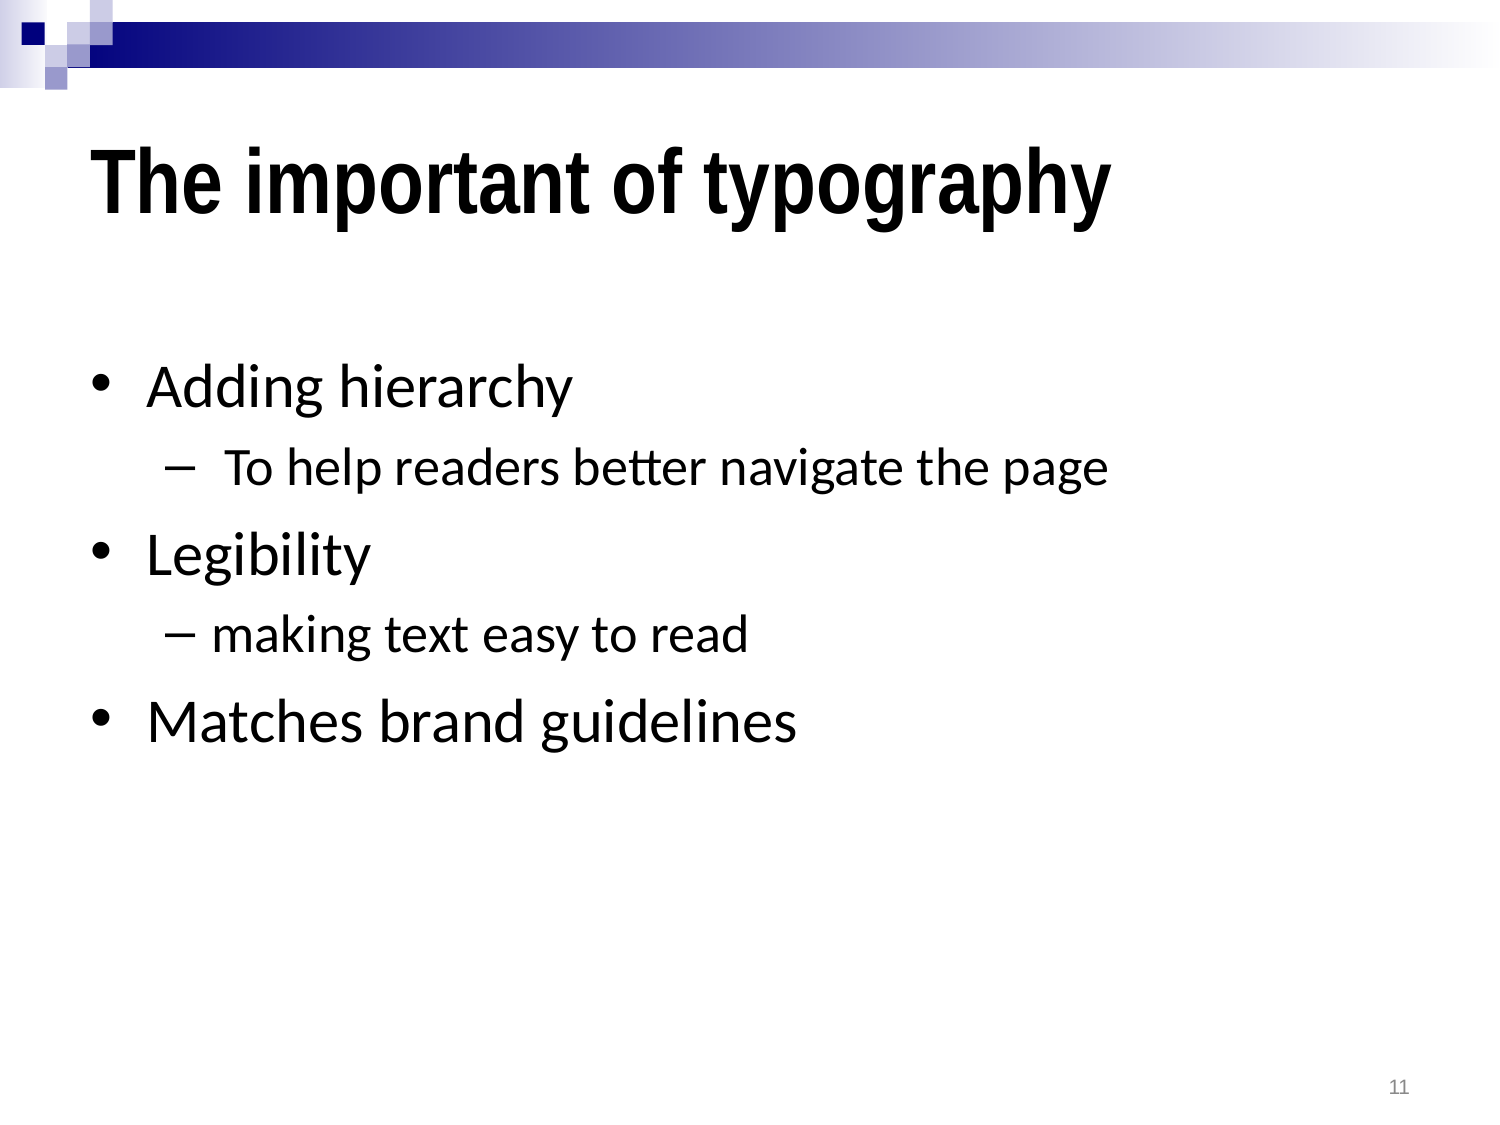

# The important of typography
Adding hierarchy
 To help readers better navigate the page
Legibility
making text easy to read
Matches brand guidelines
11